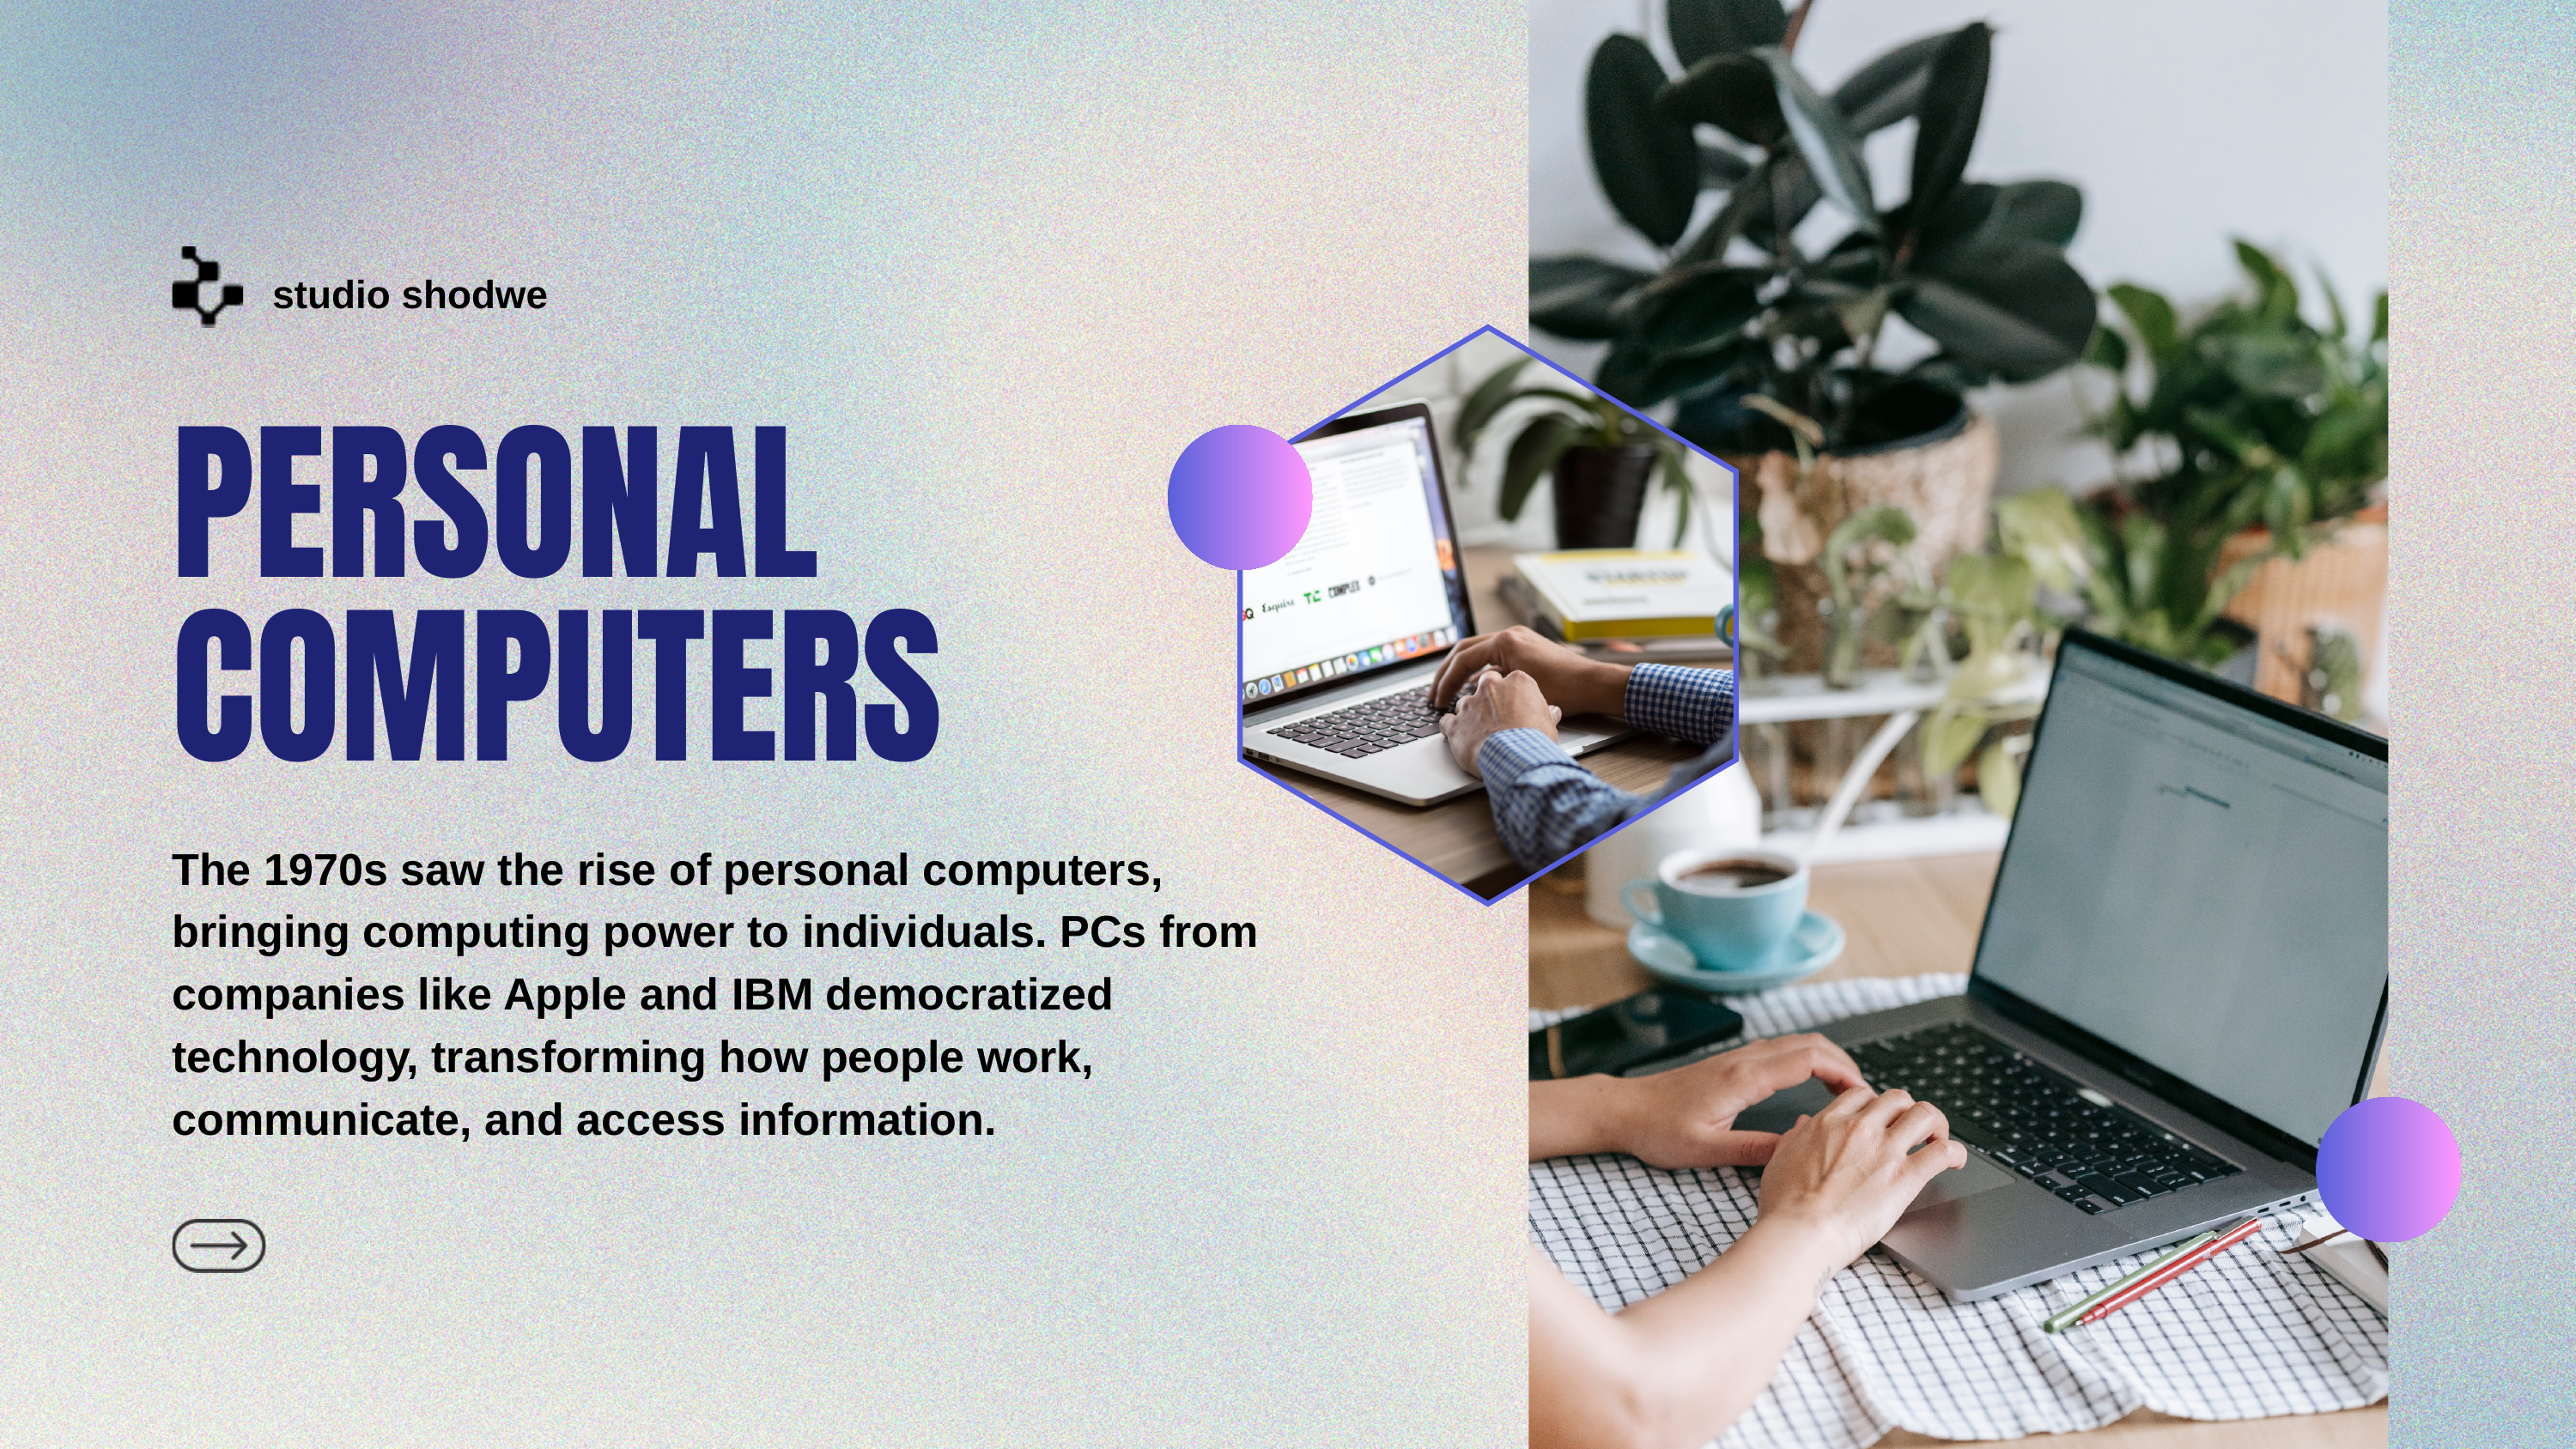

studio shodwe

PERSONAL COMPUTERS
The 1970s saw the rise of personal computers, bringing computing power to individuals. PCs from companies like Apple and IBM democratized technology, transforming how people work, communicate, and access information.